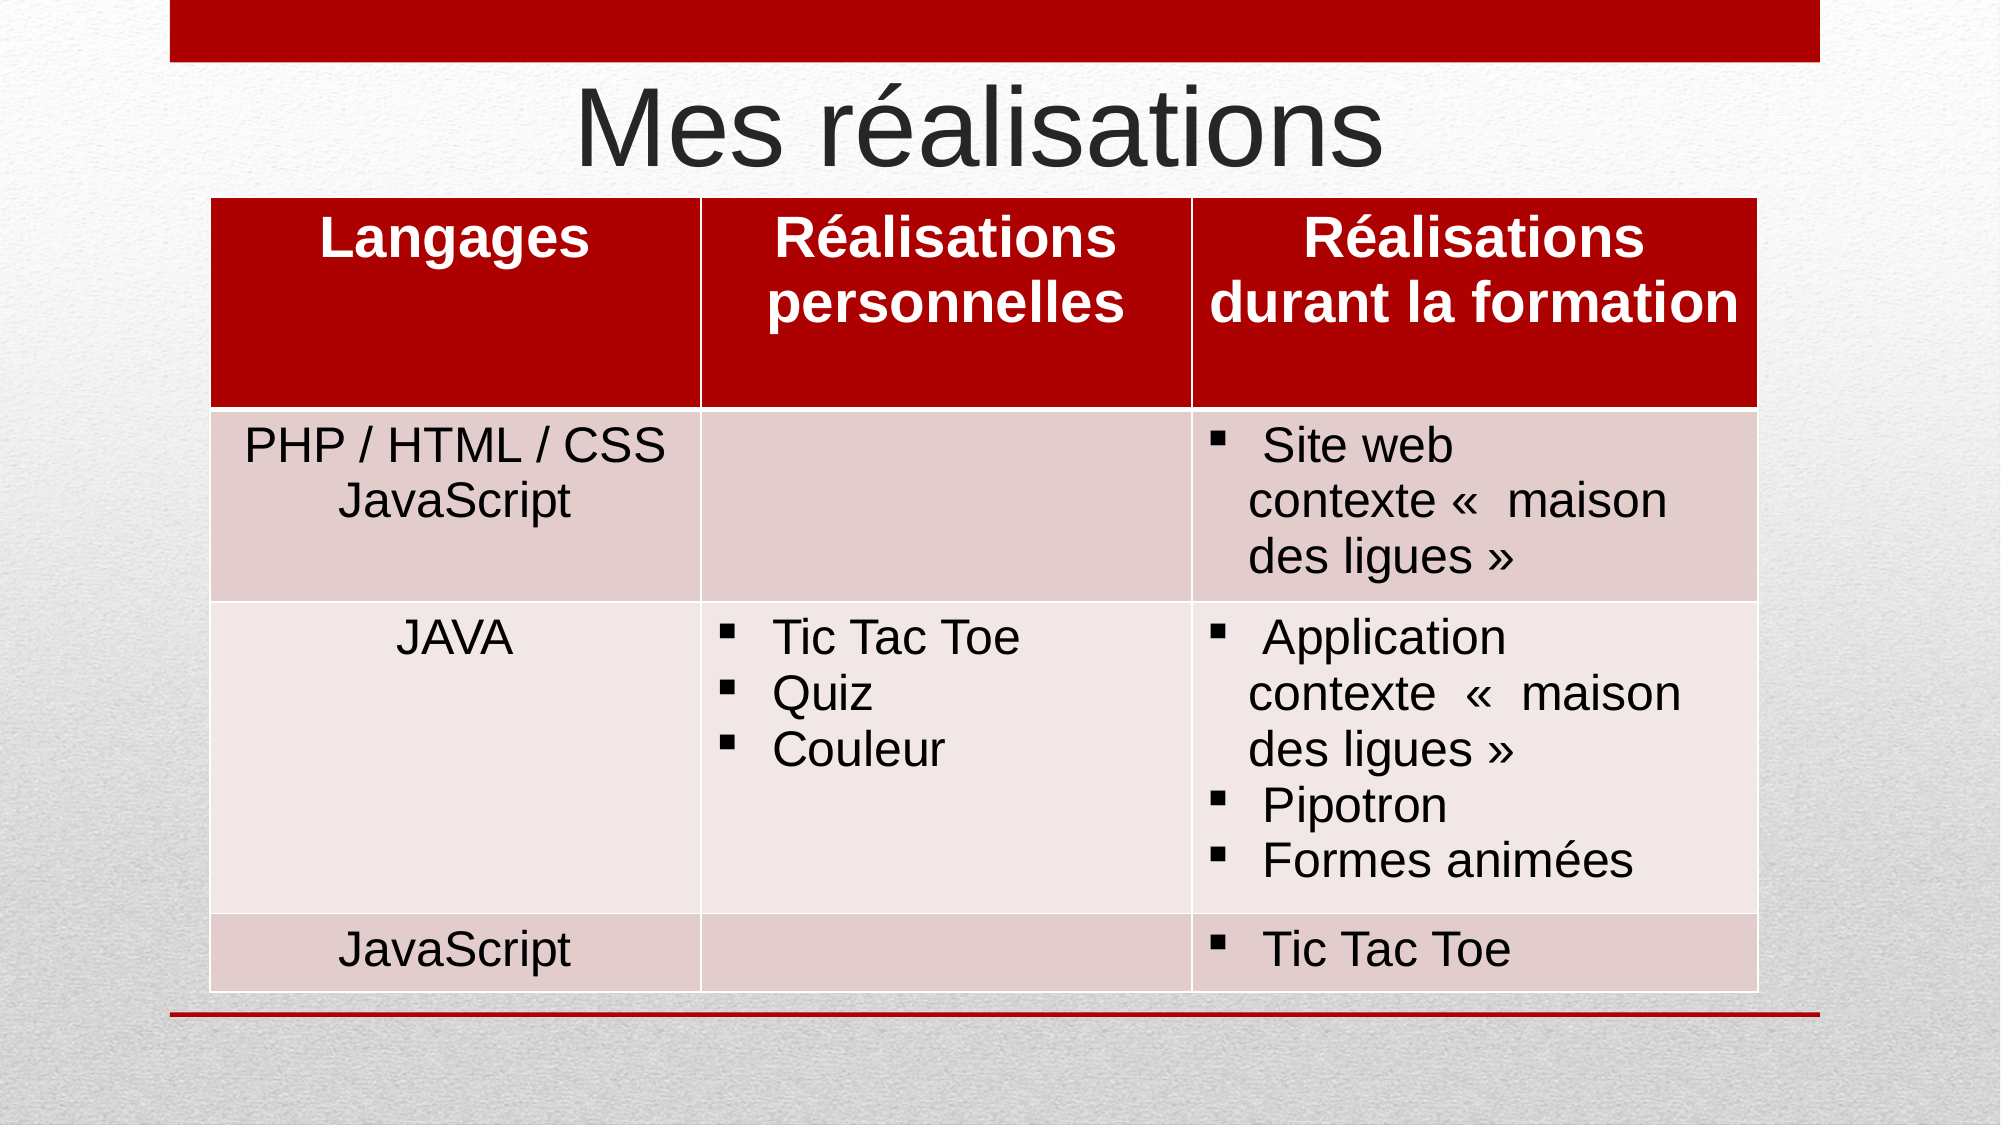

# Mes réalisations
| Langages | Réalisations personnelles | Réalisations durant la formation |
| --- | --- | --- |
| PHP / HTML / CSS JavaScript |  | Site web contexte «  maison des ligues » |
| JAVA | Tic Tac Toe Quiz Couleur | Application contexte  «  maison des ligues » Pipotron Formes animées |
| JavaScript |  | Tic Tac Toe |